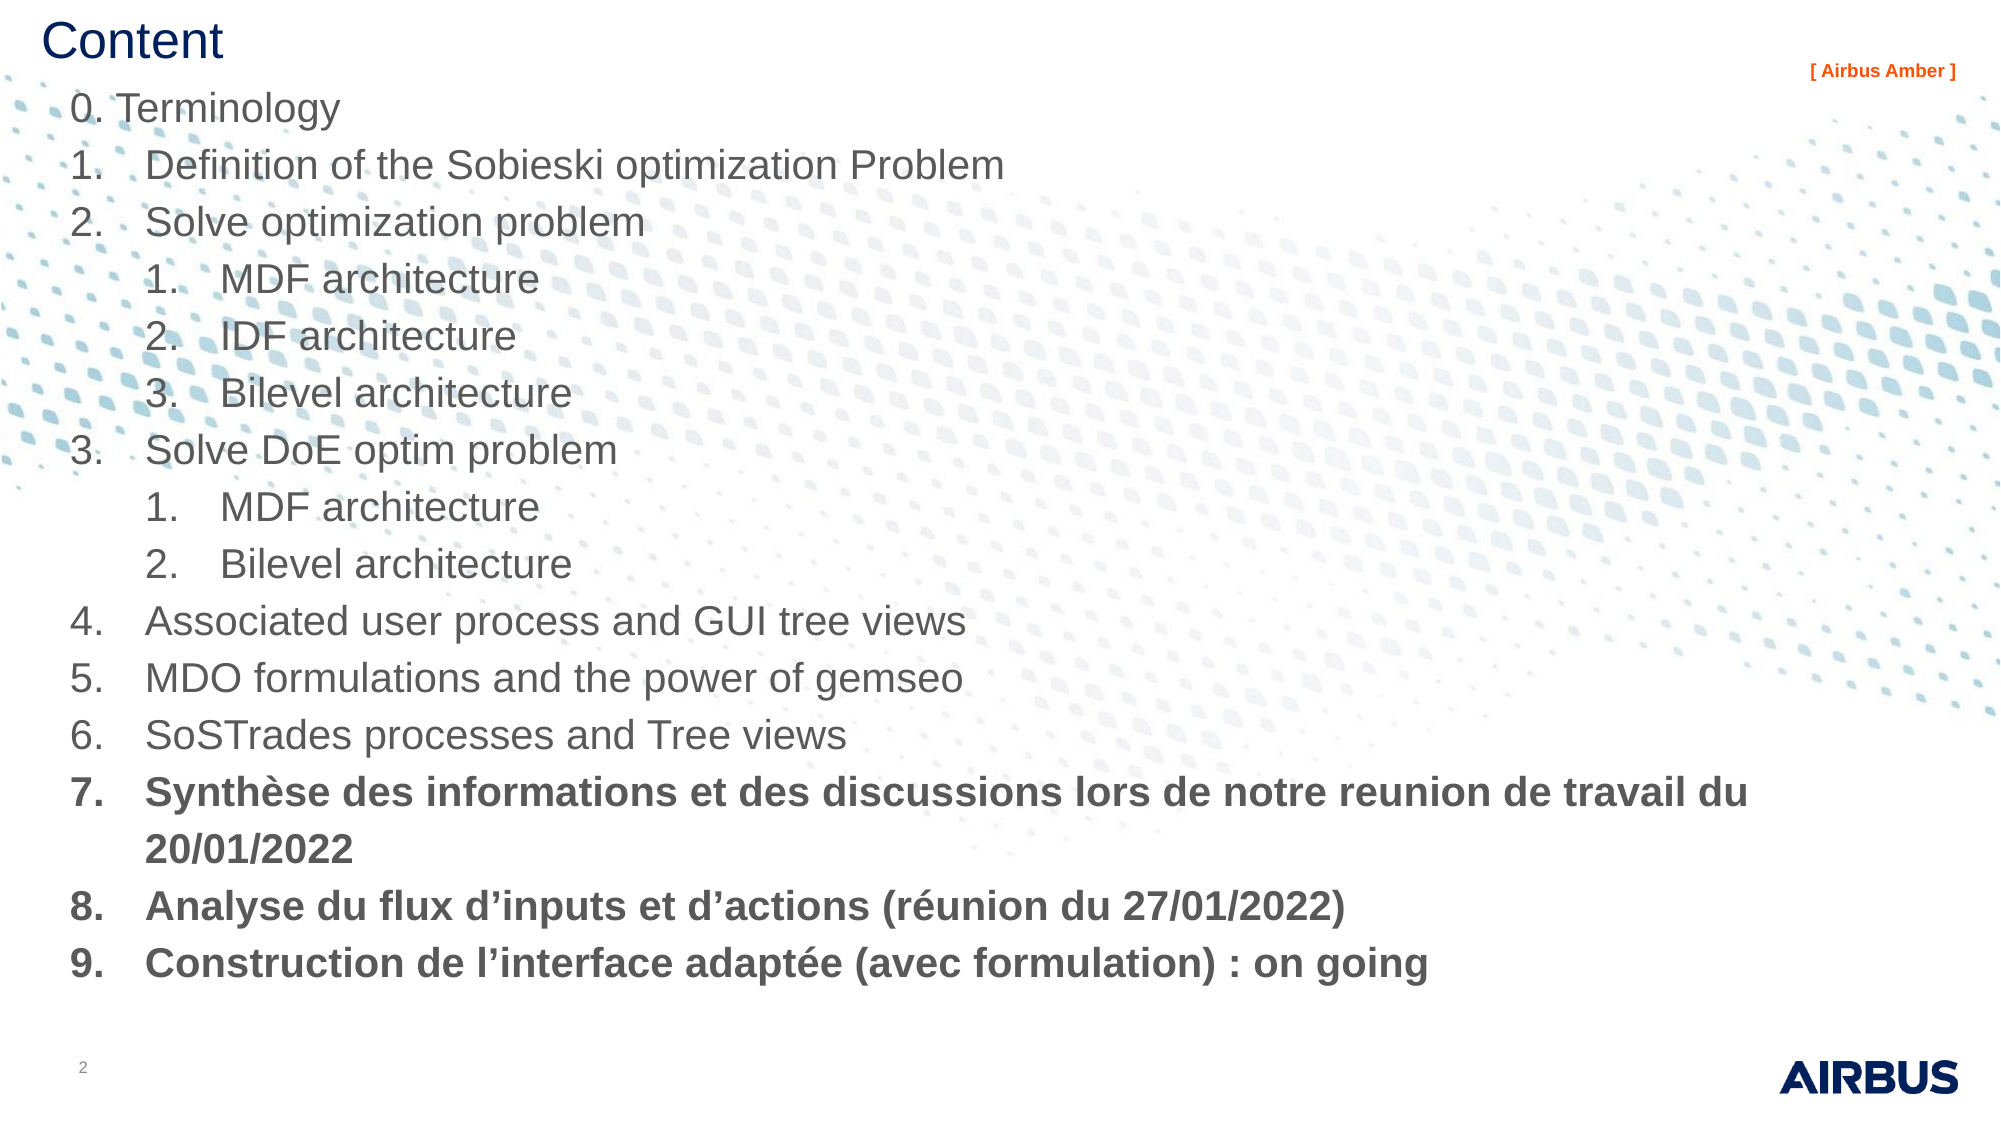

# Content
0. Terminology
Definition of the Sobieski optimization Problem
Solve optimization problem
MDF architecture
IDF architecture
Bilevel architecture
Solve DoE optim problem
MDF architecture
Bilevel architecture
Associated user process and GUI tree views
MDO formulations and the power of gemseo
SoSTrades processes and Tree views
Synthèse des informations et des discussions lors de notre reunion de travail du 20/01/2022
Analyse du flux d’inputs et d’actions (réunion du 27/01/2022)
Construction de l’interface adaptée (avec formulation) : on going